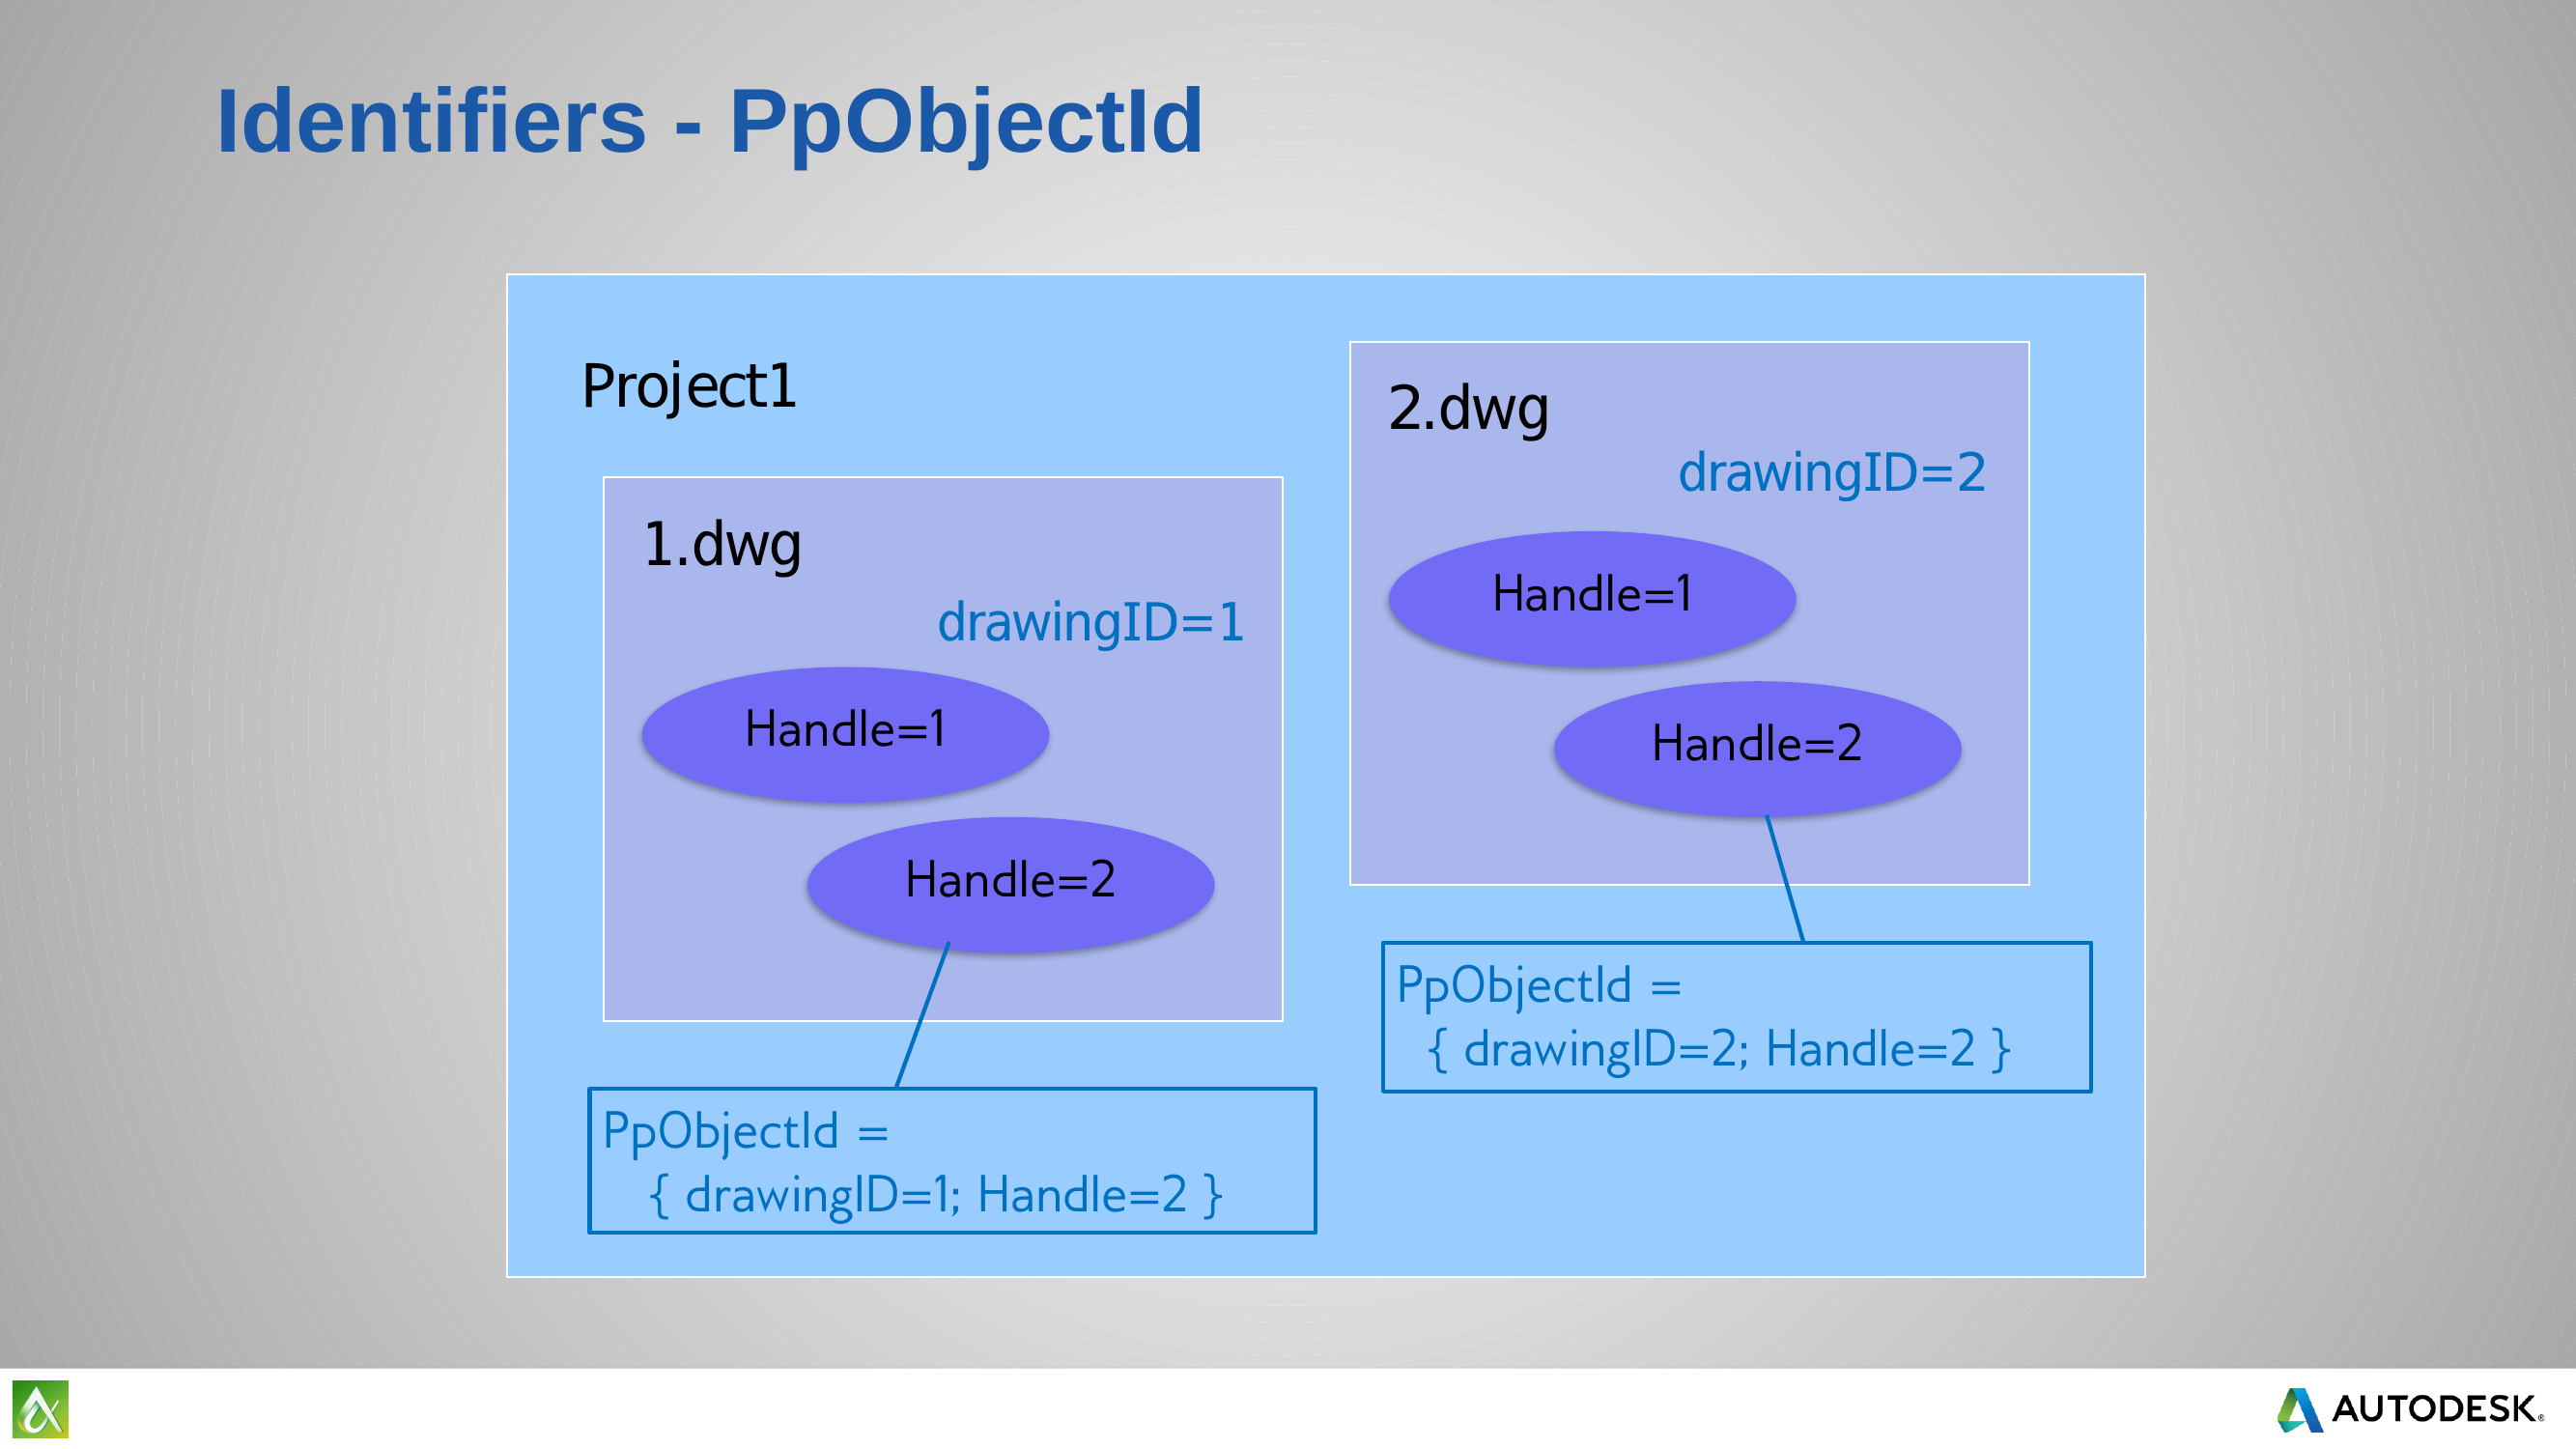

# Identifiers - PpObjectId

    Project1

  2.dwg
drawingID=2

  1.dwg

Handle=1
drawingID=1
Handle=1
Handle=2
Handle=2
PpObjectId =
  { drawingID=2; Handle=2 }
PpObjectId =
   { drawingID=1; Handle=2 }